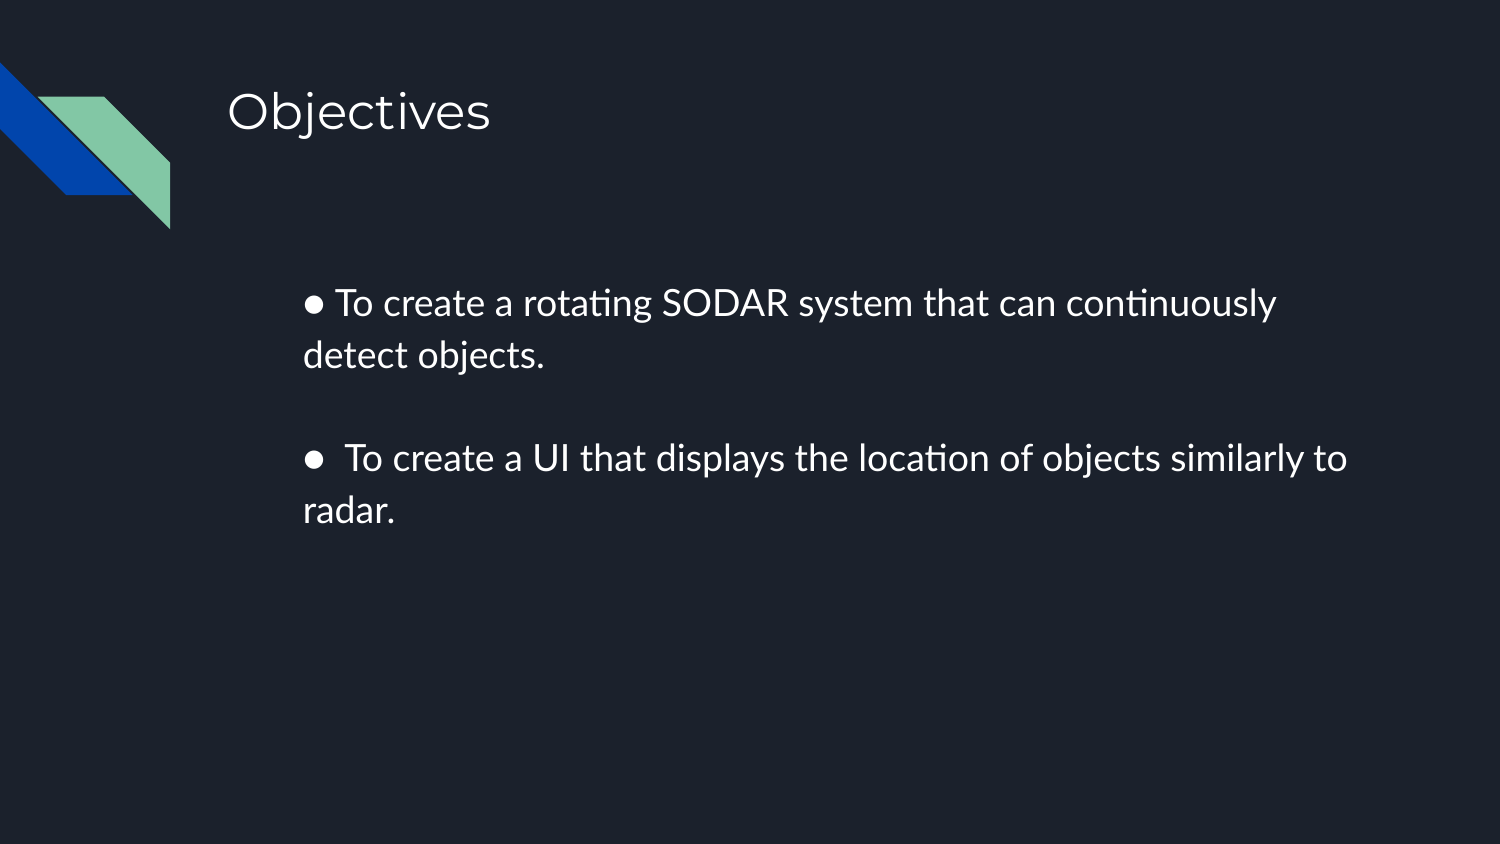

# Objectives

● To create a rotating SODAR system that can continuously detect objects.

●  To create a UI that displays the location of objects similarly to radar.